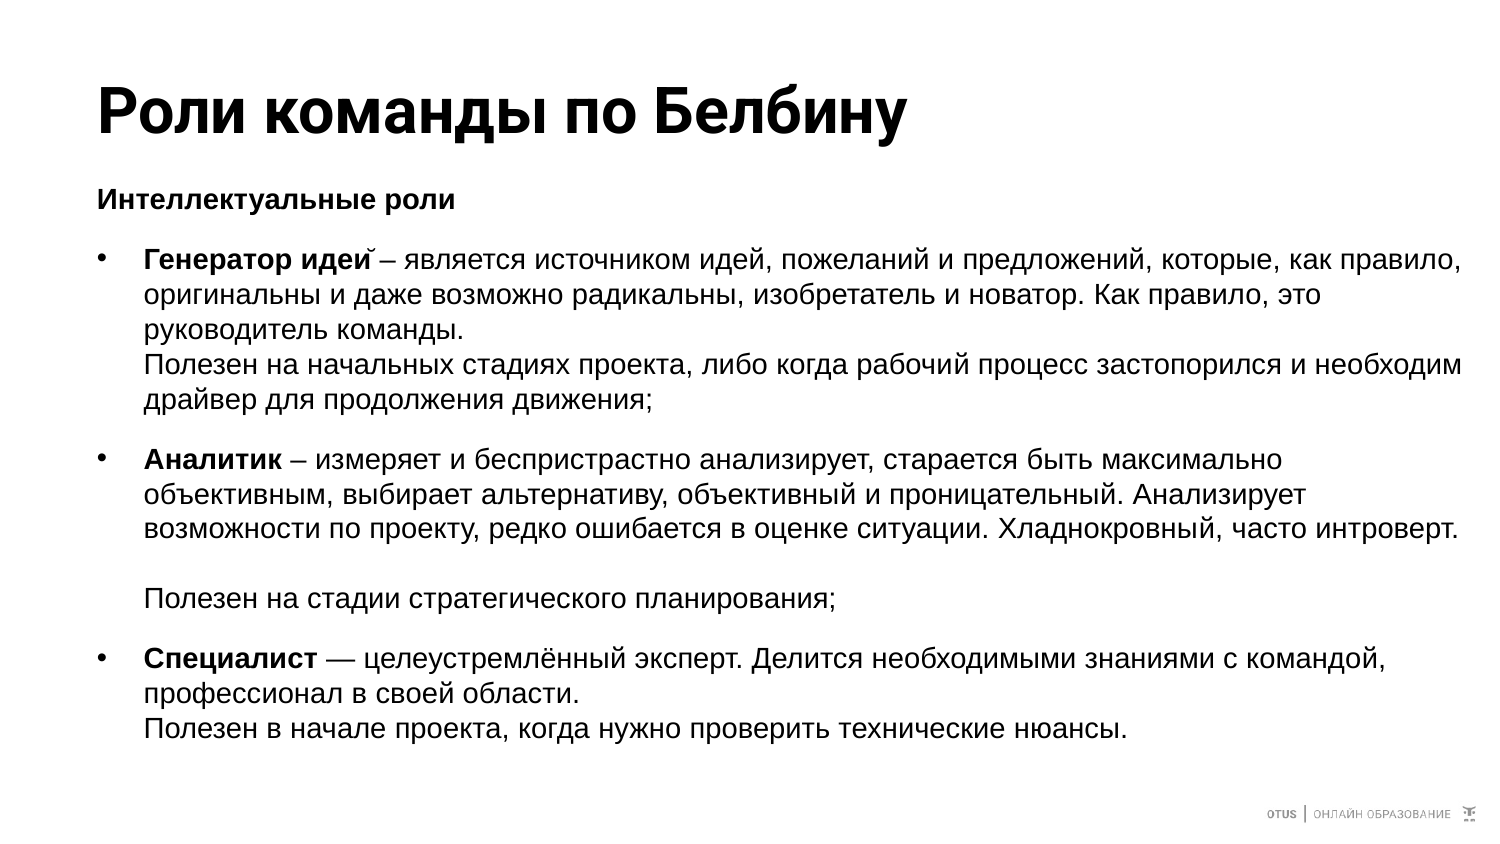

# Роли команды по Белбину
Интеллектуальные роли
Генератор идей – является источником идей, пожеланий и предложений, которые, как правило, оригинальны и даже возможно радикальны, изобретатель и новатор. Как правило, это руководитель команды.
Полезен на начальных стадиях проекта, либо когда рабочий процесс застопорился и необходим драйвер для продолжения движения;
Аналитик – измеряет и беспристрастно анализирует, старается быть максимально объективным, выбирает альтернативу, объективный и проницательный. Анализирует возможности по проекту, редко ошибается в оценке ситуации. Хладнокровный, часто интроверт.
Полезен на стадии стратегического планирования;
Специалист — целеустремлённый эксперт. Делится необходимыми знаниями с командой, профессионал в своей области.
Полезен в начале проекта, когда нужно проверить технические нюансы.